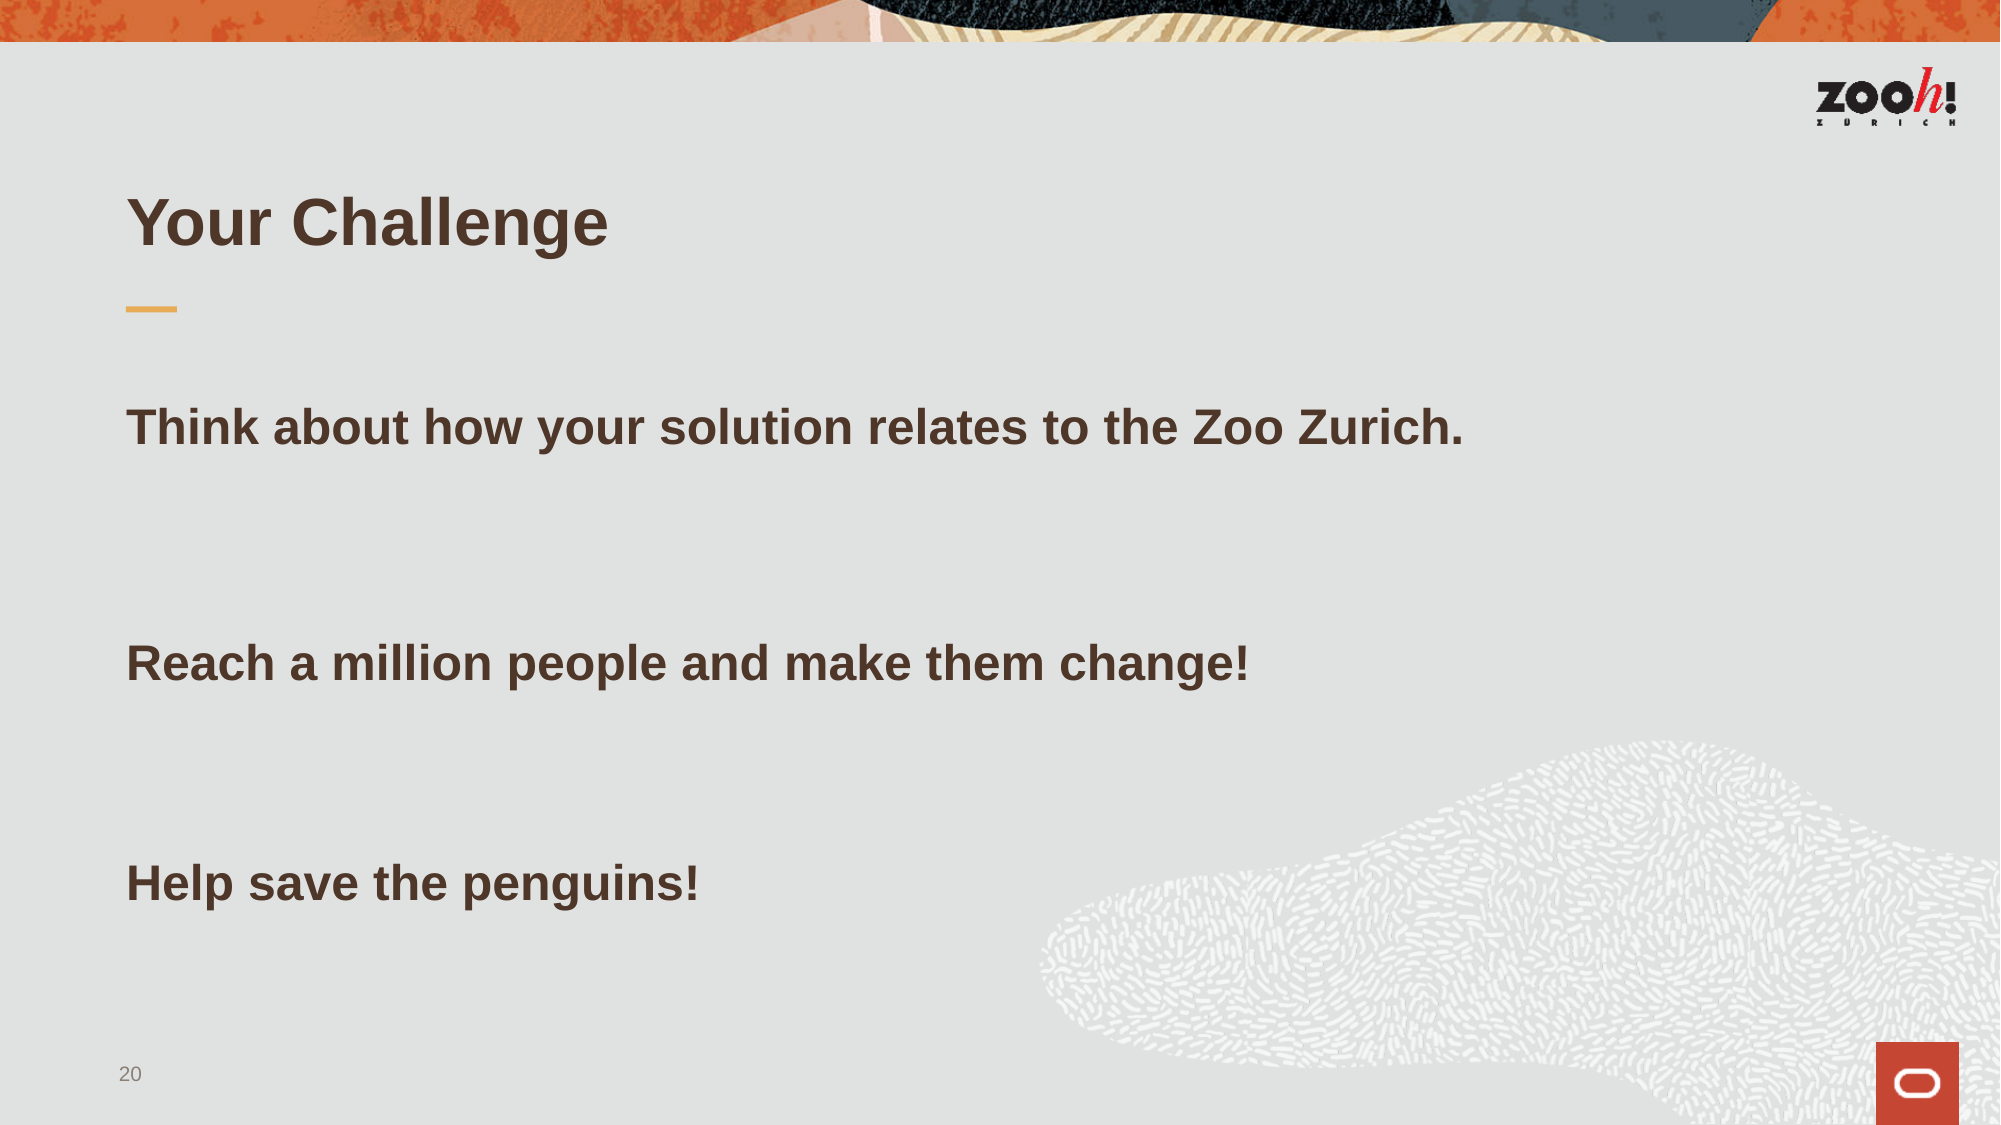

# Your Challenge
Think about how your solution relates to the Zoo Zurich.
Reach a million people and make them change!
Help save the penguins!
20